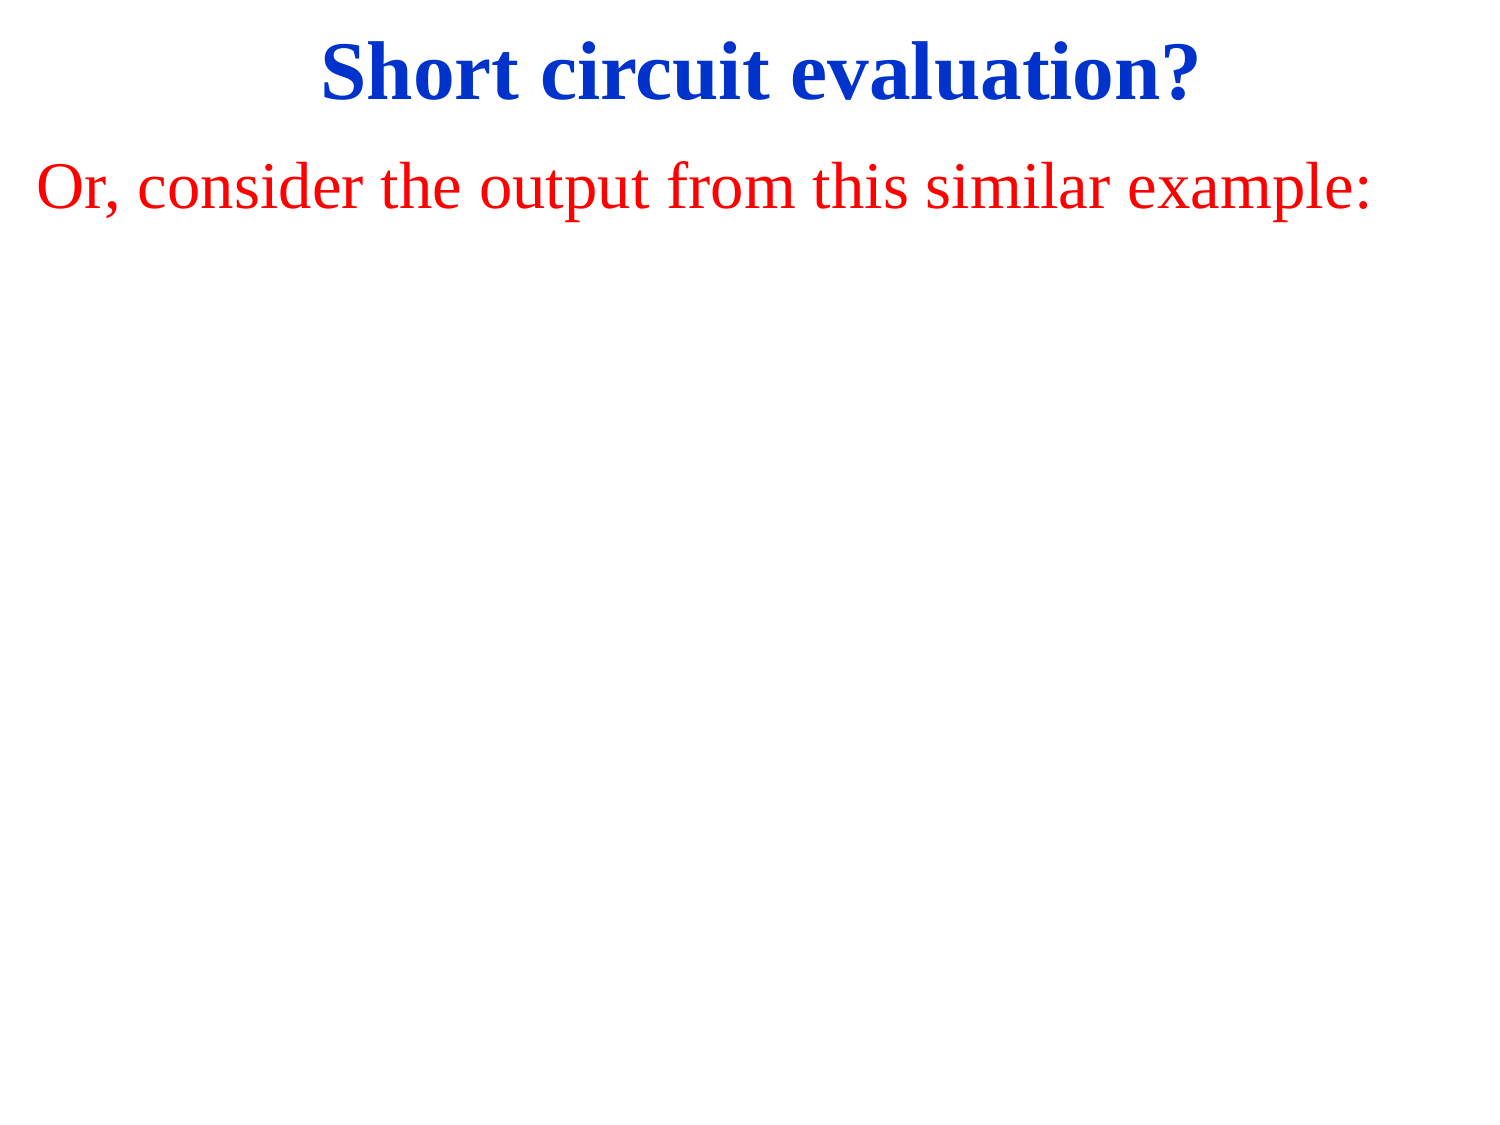

Short circuit evaluation?

Or, consider the output from this similar example:

   % cat shortCircuit.cpp
   bool A() { t<<"A"<<dl; return true; }
   bool B() { t<<"B"<<l; return true; }
   bool C() { t<<"C"<<l; return false; }
   bool D() { t<<"D"<<l; return whatever; }
   bool True() {  return A() && B() && C() && D(); }
   main()  {  if( ()) t<<"main"<<l; }
   % g++ -o shortCircuit.cpp
   % ./
   A
   B
   C
   %